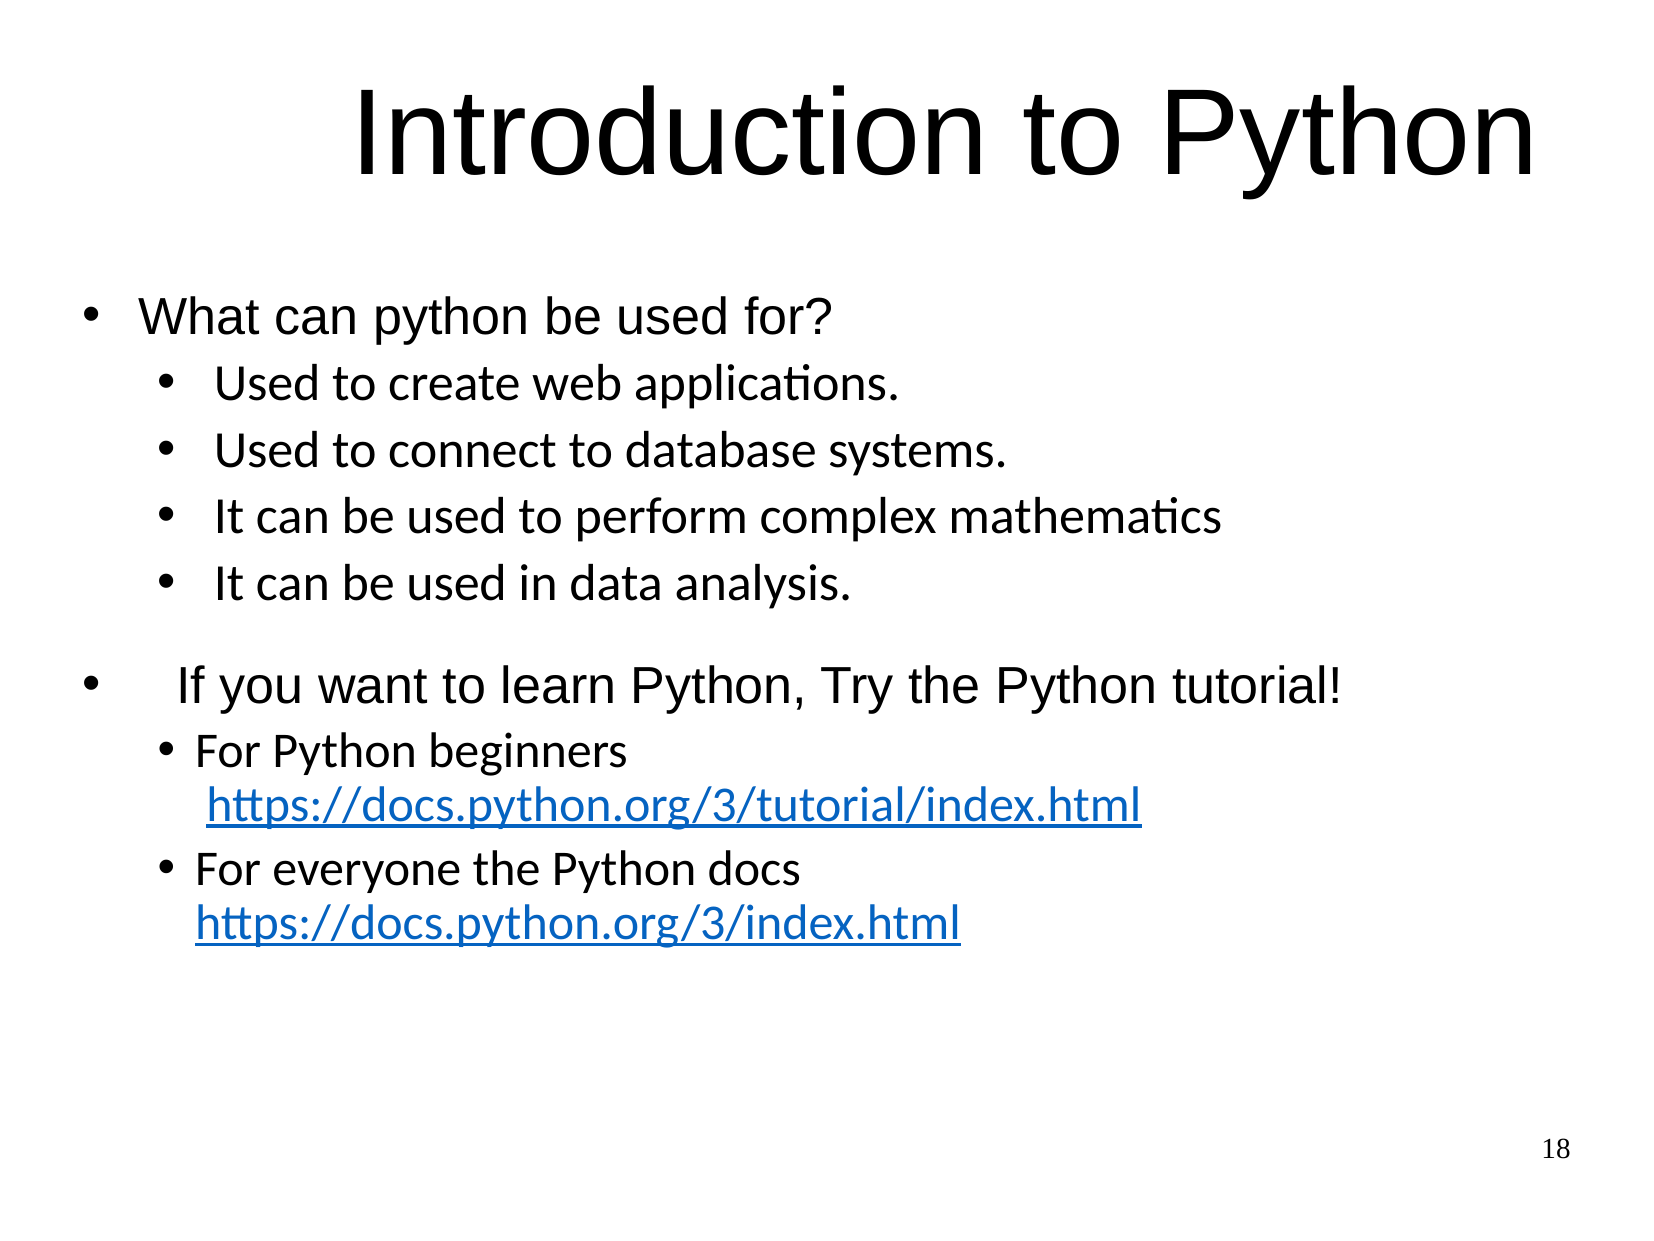

# Introduction to Python
What can python be used for?
Used to create web applications.
Used to connect to database systems.
It can be used to perform complex mathematics
It can be used in data analysis.
If you want to learn Python, Try the Python tutorial!
For Python beginners
 https://docs.python.org/3/tutorial/index.html
For everyone the Python docs
https://docs.python.org/3/index.html

18